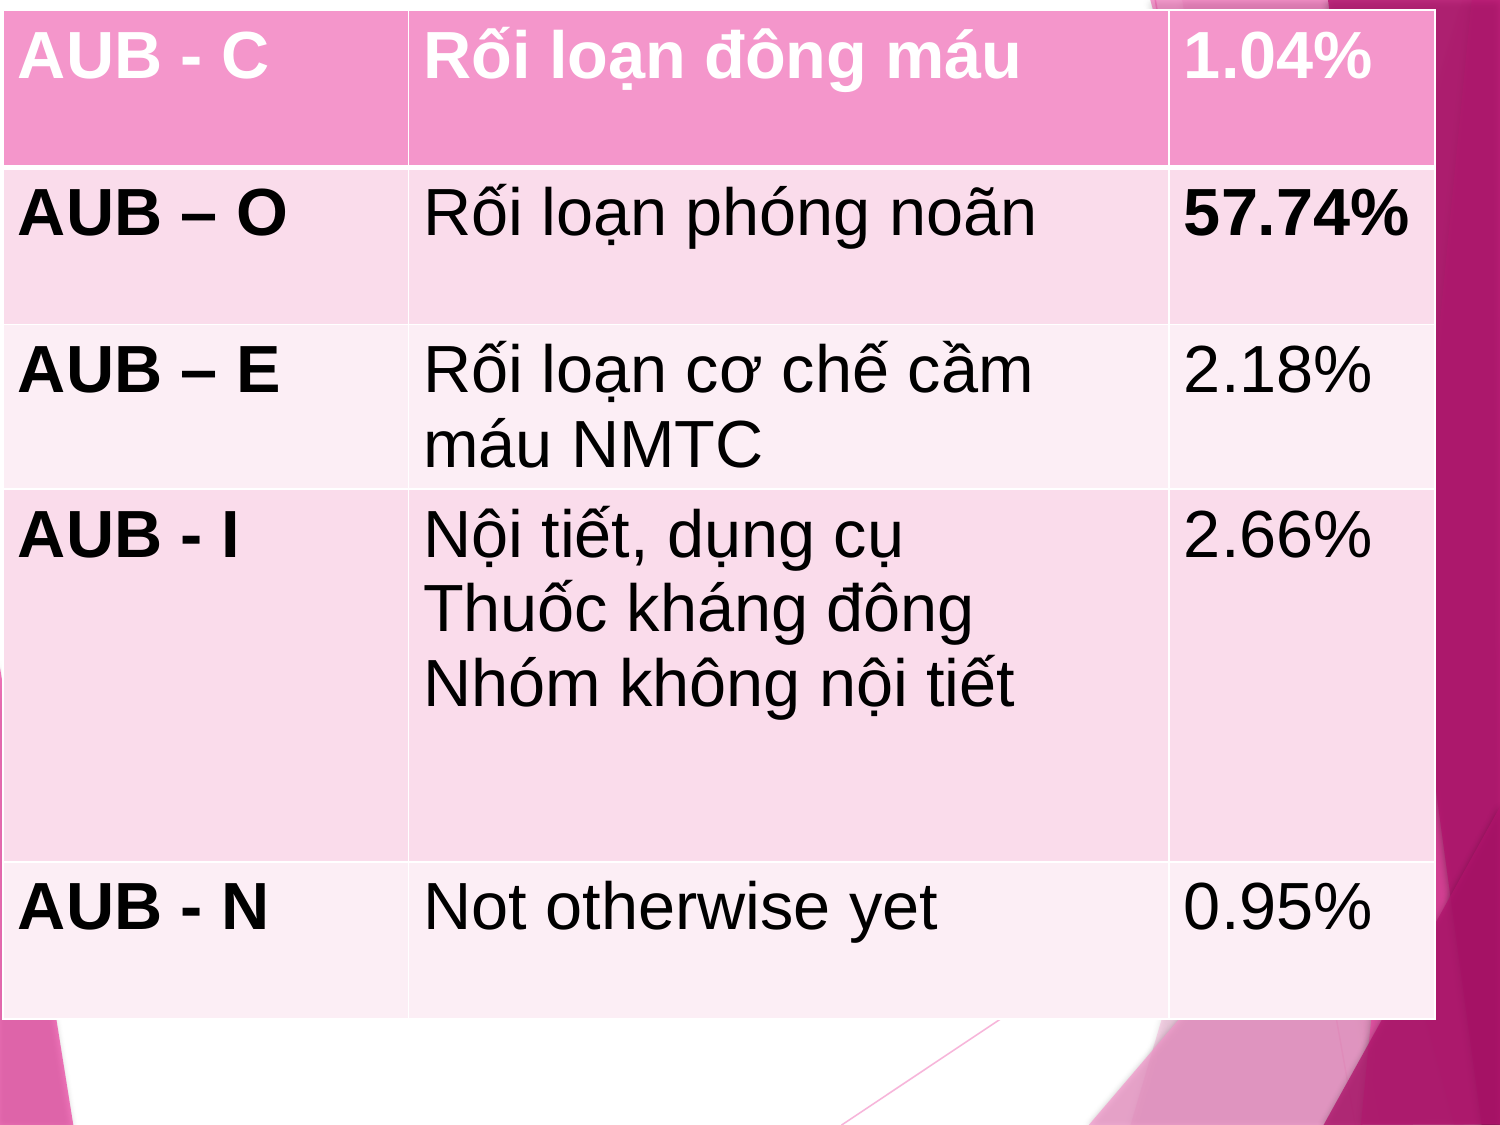

| AUB - C | Rối loạn đông máu | 1.04% |
| --- | --- | --- |
| AUB – O | Rối loạn phóng noãn | 57.74% |
| AUB – E | Rối loạn cơ chế cầm máu NMTC | 2.18% |
| AUB - I | Nội tiết, dụng cụ Thuốc kháng đông Nhóm không nội tiết | 2.66% |
| AUB - N | Not otherwise yet | 0.95% |